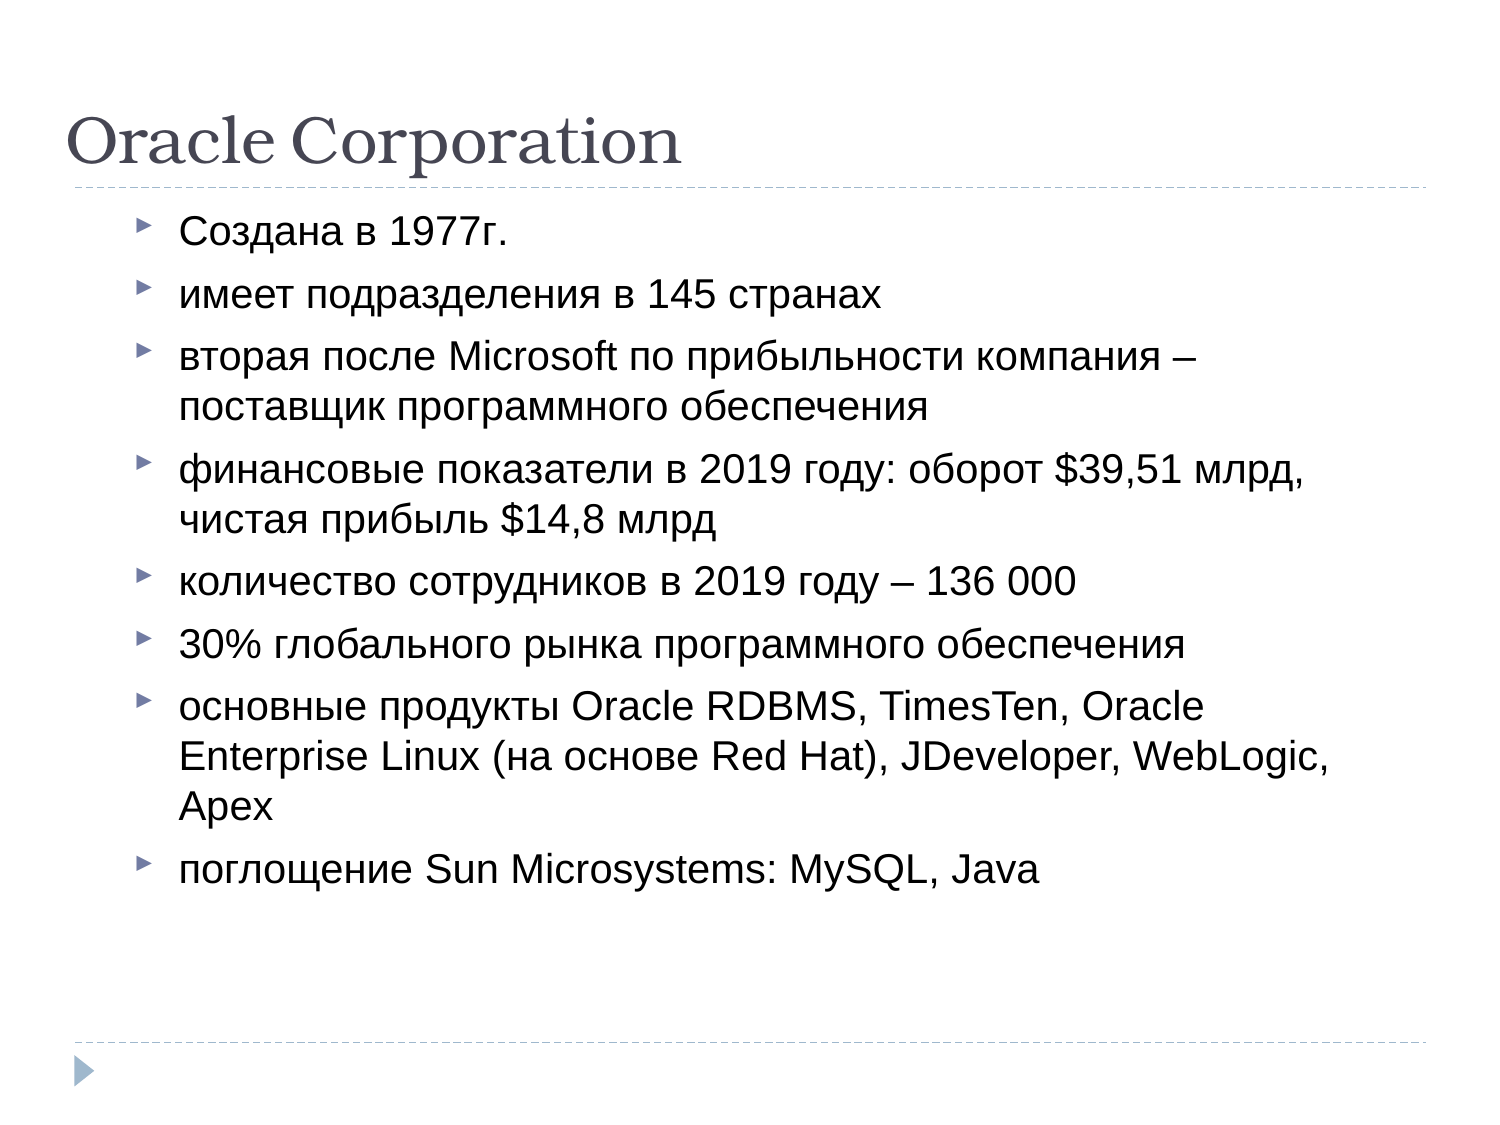

# Oracle Corporation
Создана в 1977г.
имеет подразделения в 145 странах
вторая после Microsoft по прибыльности компания – поставщик программного обеспечения
финансовые показатели в 2019 году: оборот $39,51 млрд, чистая прибыль $14,8 млрд
количество сотрудников в 2019 году – 136 000
30% глобального рынка программного обеспечения
основные продукты Oracle RDBMS, TimesTen, Oracle Enterprise Linux (на основе Red Hat), JDeveloper, WebLogic, Apex
поглощение Sun Microsystems: MySQL, Java